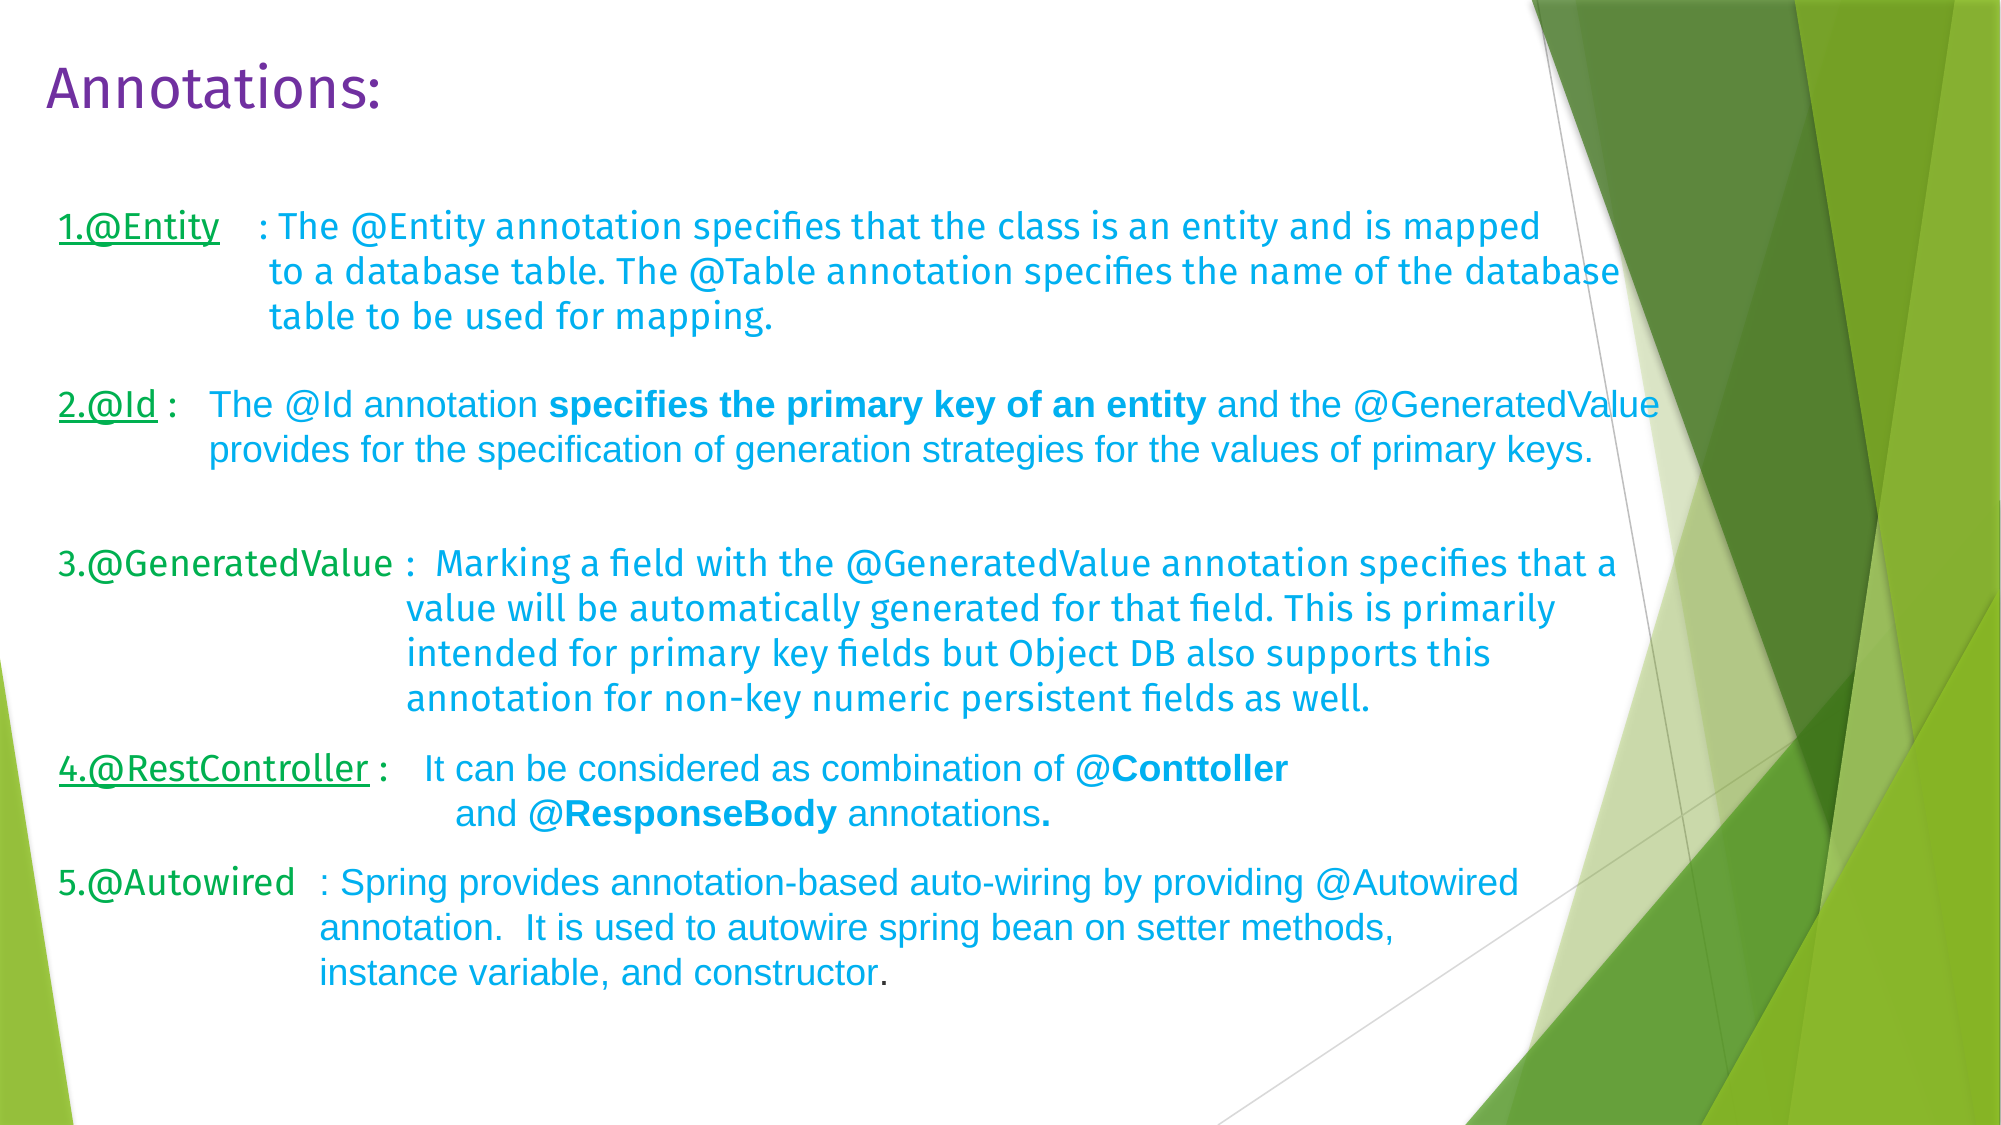

Annotations:
1.@Entity

: The @Entity annotation specifies that the class is an entity and is mapped
 to a database table. The @Table annotation specifies the name of the database
 table to be used for mapping.
2.@Id :

The @Id annotation specifies the primary key of an entity and the @GeneratedValue provides for the specification of generation strategies for the values of primary keys.
3.@GeneratedValue

:  Marking a field with the @GeneratedValue annotation specifies that a value will be automatically generated for that field. This is primarily intended for primary key fields but Object DB also supports this annotation for non-key numeric persistent fields as well.
4.@RestController :
It can be considered as combination of @Conttoller
   and @ResponseBody annotations.
5.@Autowired
: Spring provides annotation-based auto-wiring by providing @Autowired annotation.  It is used to autowire spring bean on setter methods, instance variable, and constructor.